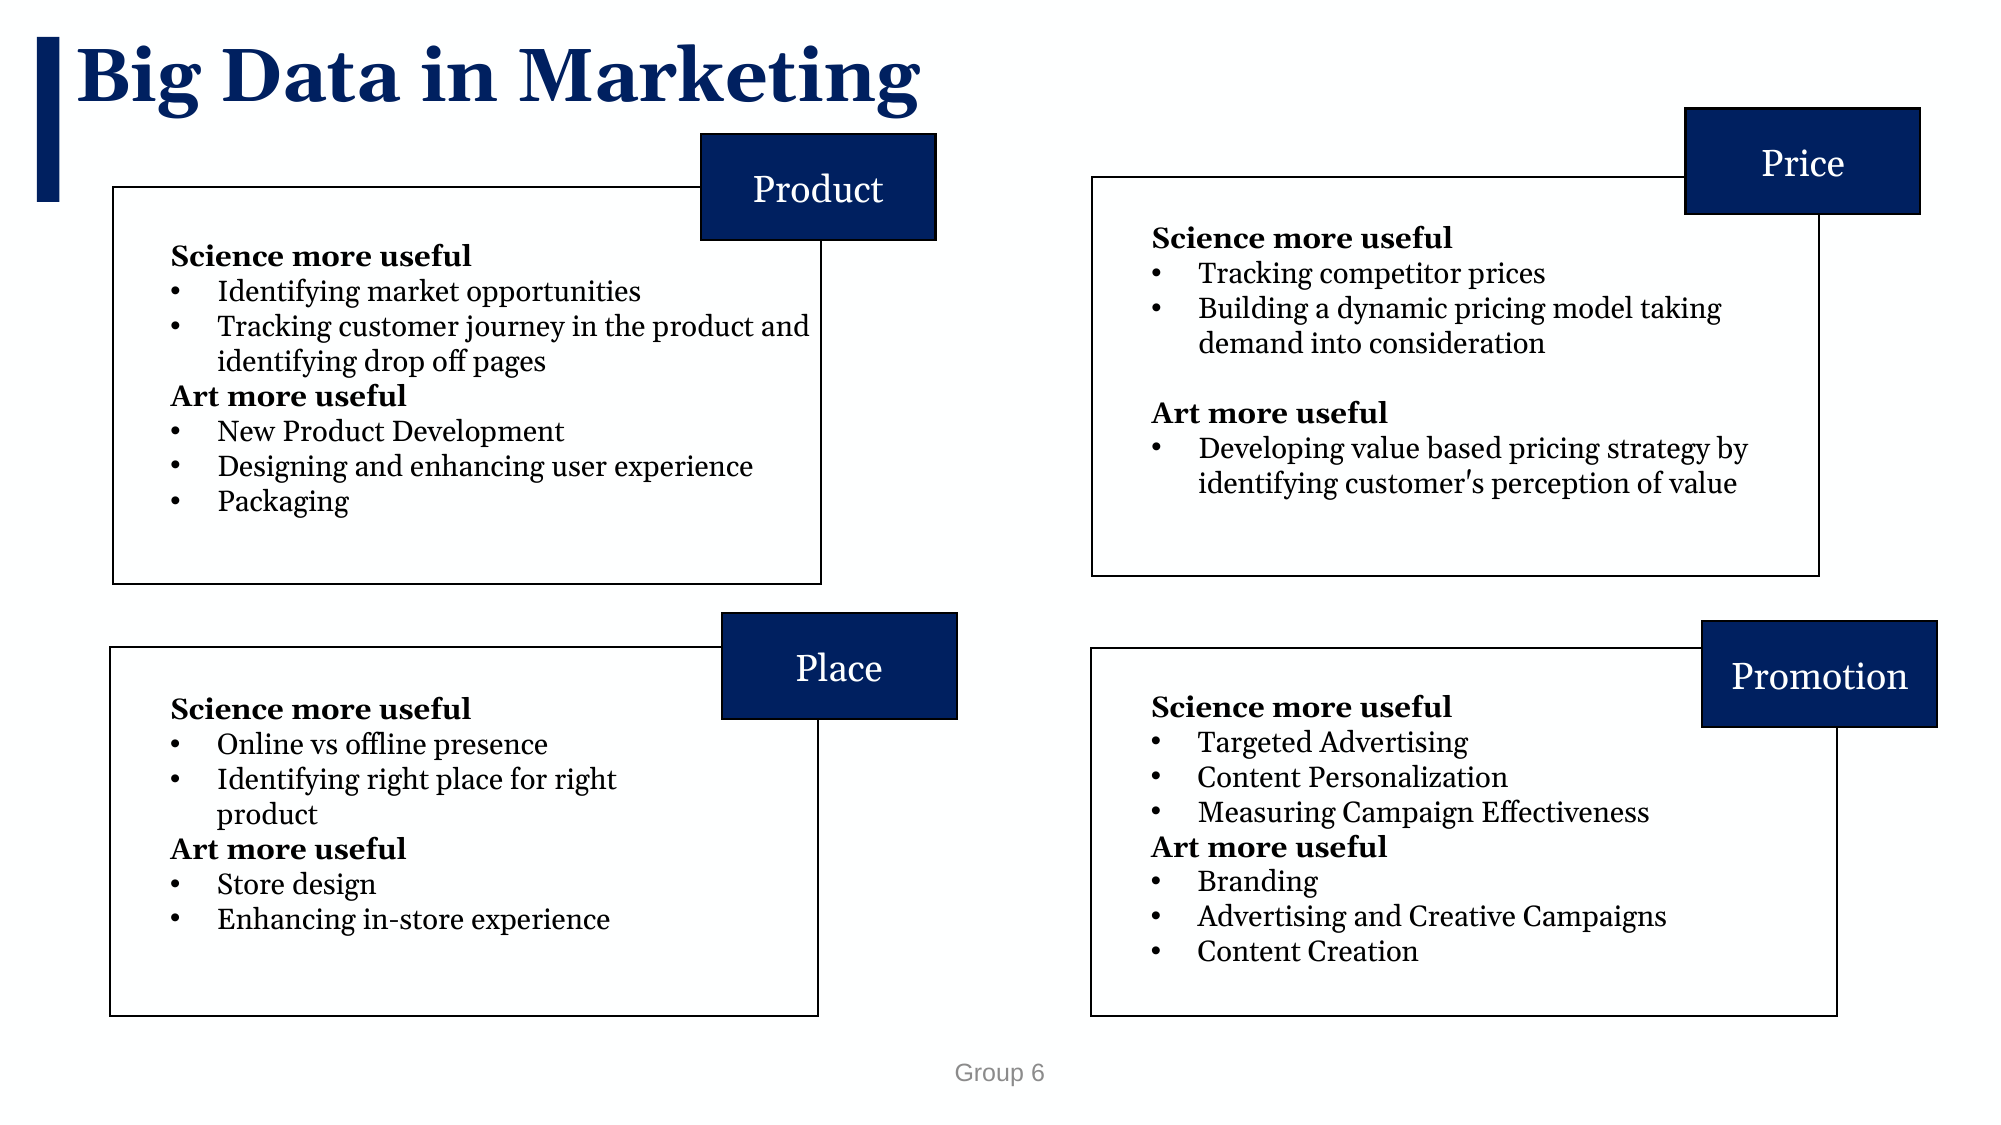

Big Data in Marketing

Price
Product

Science more useful
Tracking competitor prices
Building a dynamic pricing model taking demand into consideration

Art more useful
Developing value based pricing strategy by identifying customer's perception of value

Science more useful
Identifying market opportunities
Tracking customer journey in the product and identifying drop off pages
Art more useful
New Product Development
Designing and enhancing user experience
Packaging

Place
Promotion

Science more useful
Targeted Advertising
Content Personalization
Measuring Campaign Effectiveness
Art more useful
Branding
Advertising and Creative Campaigns
Content Creation

Science more useful
Online vs offline presence
Identifying right place for right product
Art more useful
Store design
Enhancing in-store experience
Group 6